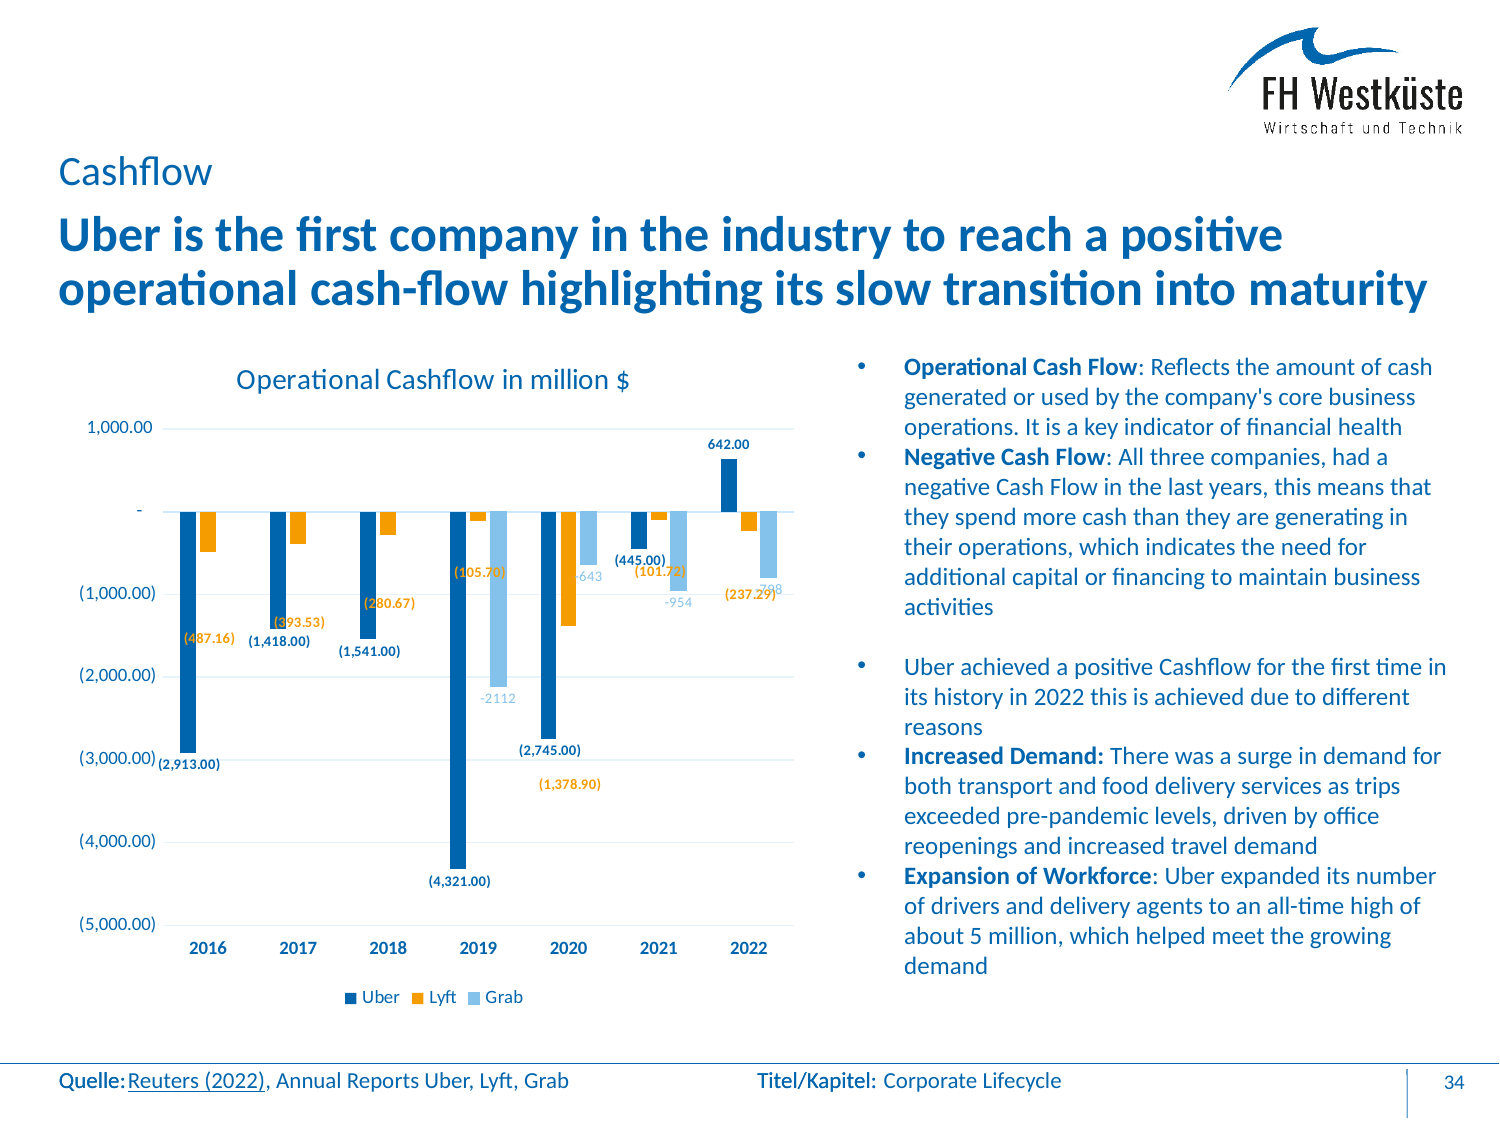

Cashflow
# Uber is the first company in the industry to reach a positive operational cash-flow highlighting its slow transition into maturity

### Chart: Operational Cashflow in million $

| Category | Uber | Lyft | Grab |
|---|---|---|---|
| 2016 | -2913.0 | -487.163 | None |
| 2017 | -1418.0 | -393.526 | None |
| 2018 | -1541.0 | -280.673 | None |
| 2019 | -4321.0 | -105.702 | -2112.0 |
| 2020 | -2745.0 | -1378.899 | -643.0 |
| 2021 | -445.0 | -101.721 | -954.0 |
| 2022 | 642.0 | -237.285 | -798.0 |
Operational Cash Flow: Reflects the amount of cash generated or used by the company's core business operations. It is a key indicator of financial health
Negative Cash Flow: All three companies, had a negative Cash Flow in the last years, this means that they spend more cash than they are generating in their operations, which indicates the need for additional capital or financing to maintain business activities

Uber achieved a positive Cashflow for the first time in its history in 2022 this is achieved due to different reasons
Increased Demand: There was a surge in demand for both transport and food delivery services as trips exceeded pre-pandemic levels, driven by office reopenings and increased travel demand​
Expansion of Workforce: Uber expanded its number of drivers and delivery agents to an all-time high of about 5 million, which helped meet the growing demand
Reuters (2022), Annual Reports Uber, Lyft, Grab
Corporate Lifecycle
34